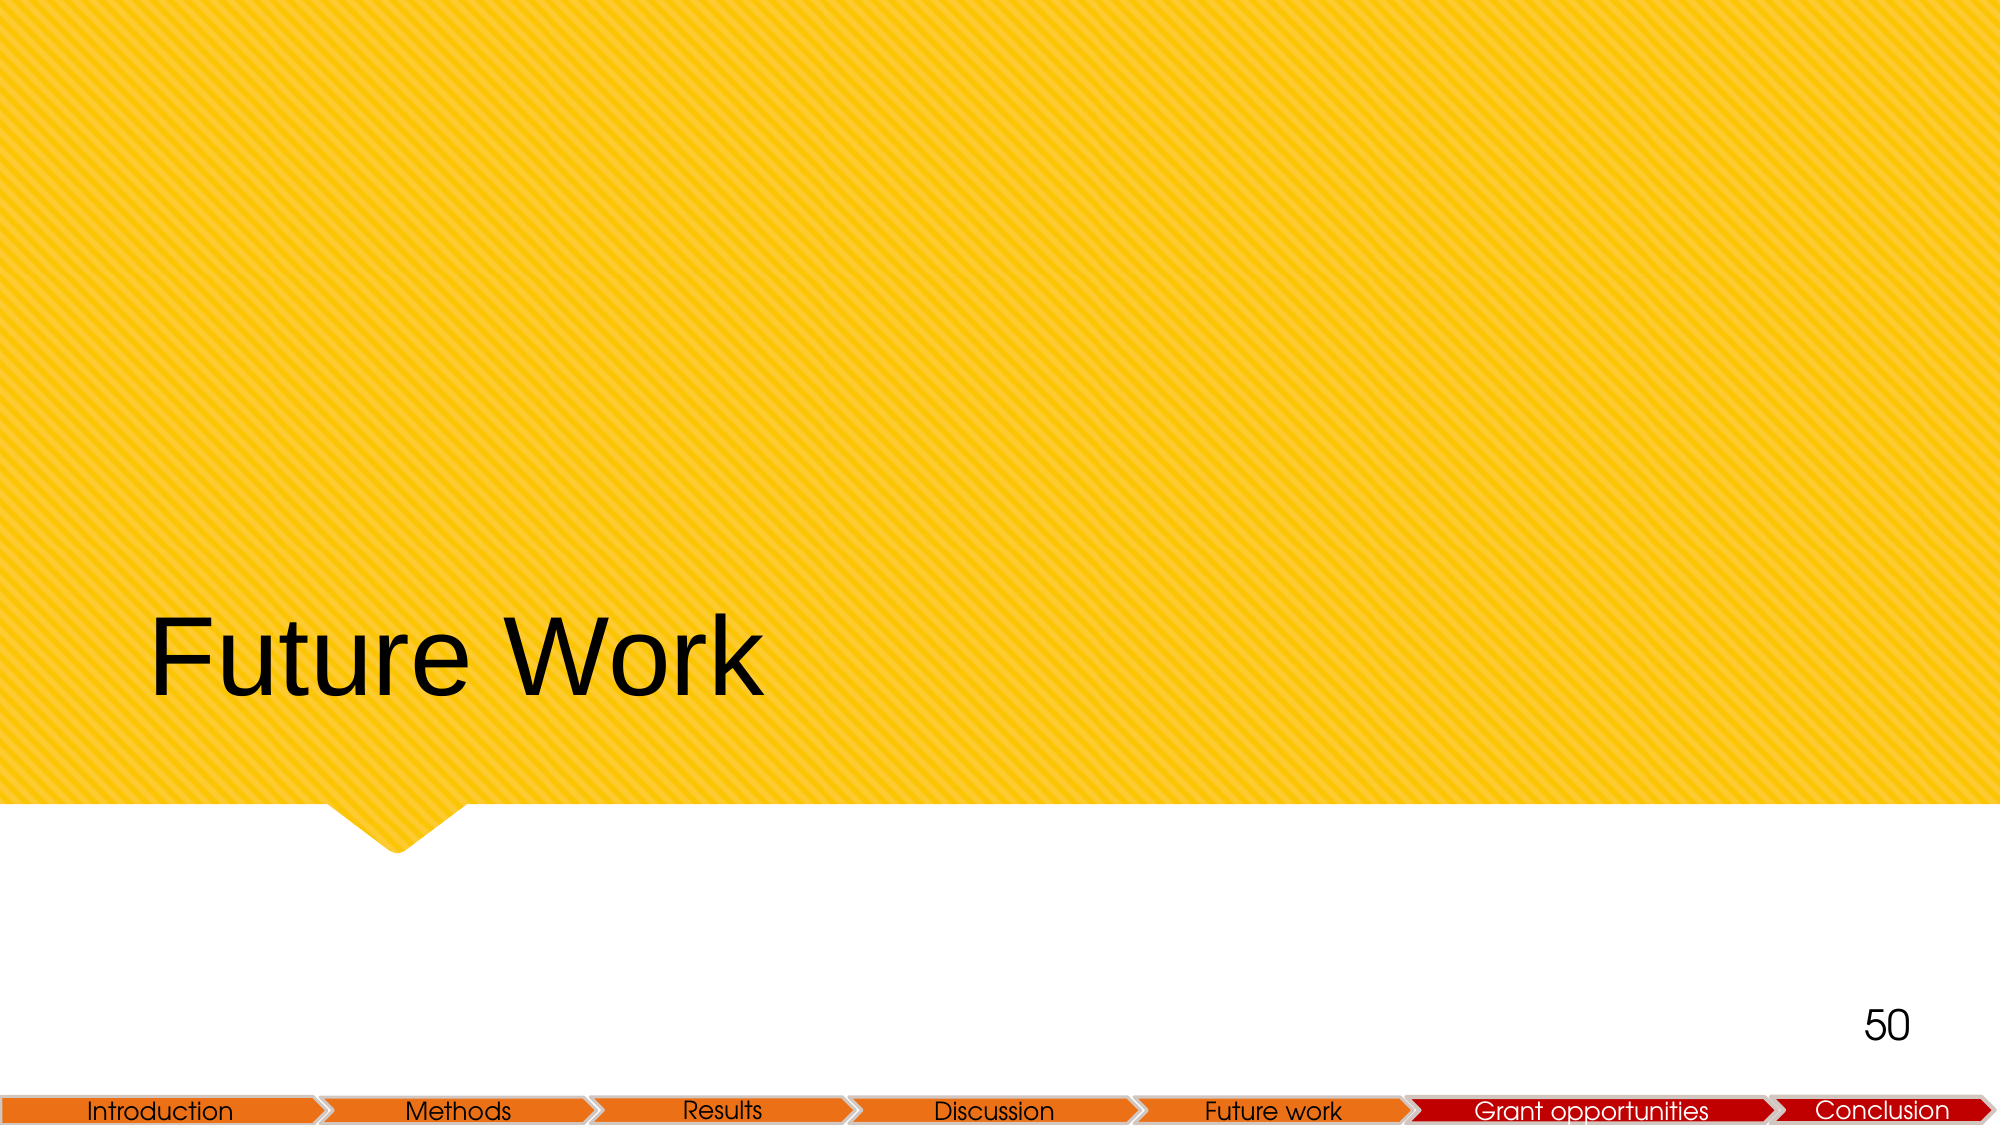

# Future Work
50
Introduction
Results
Conclusion
Discussion
Future work
Grant opportunities
Methods